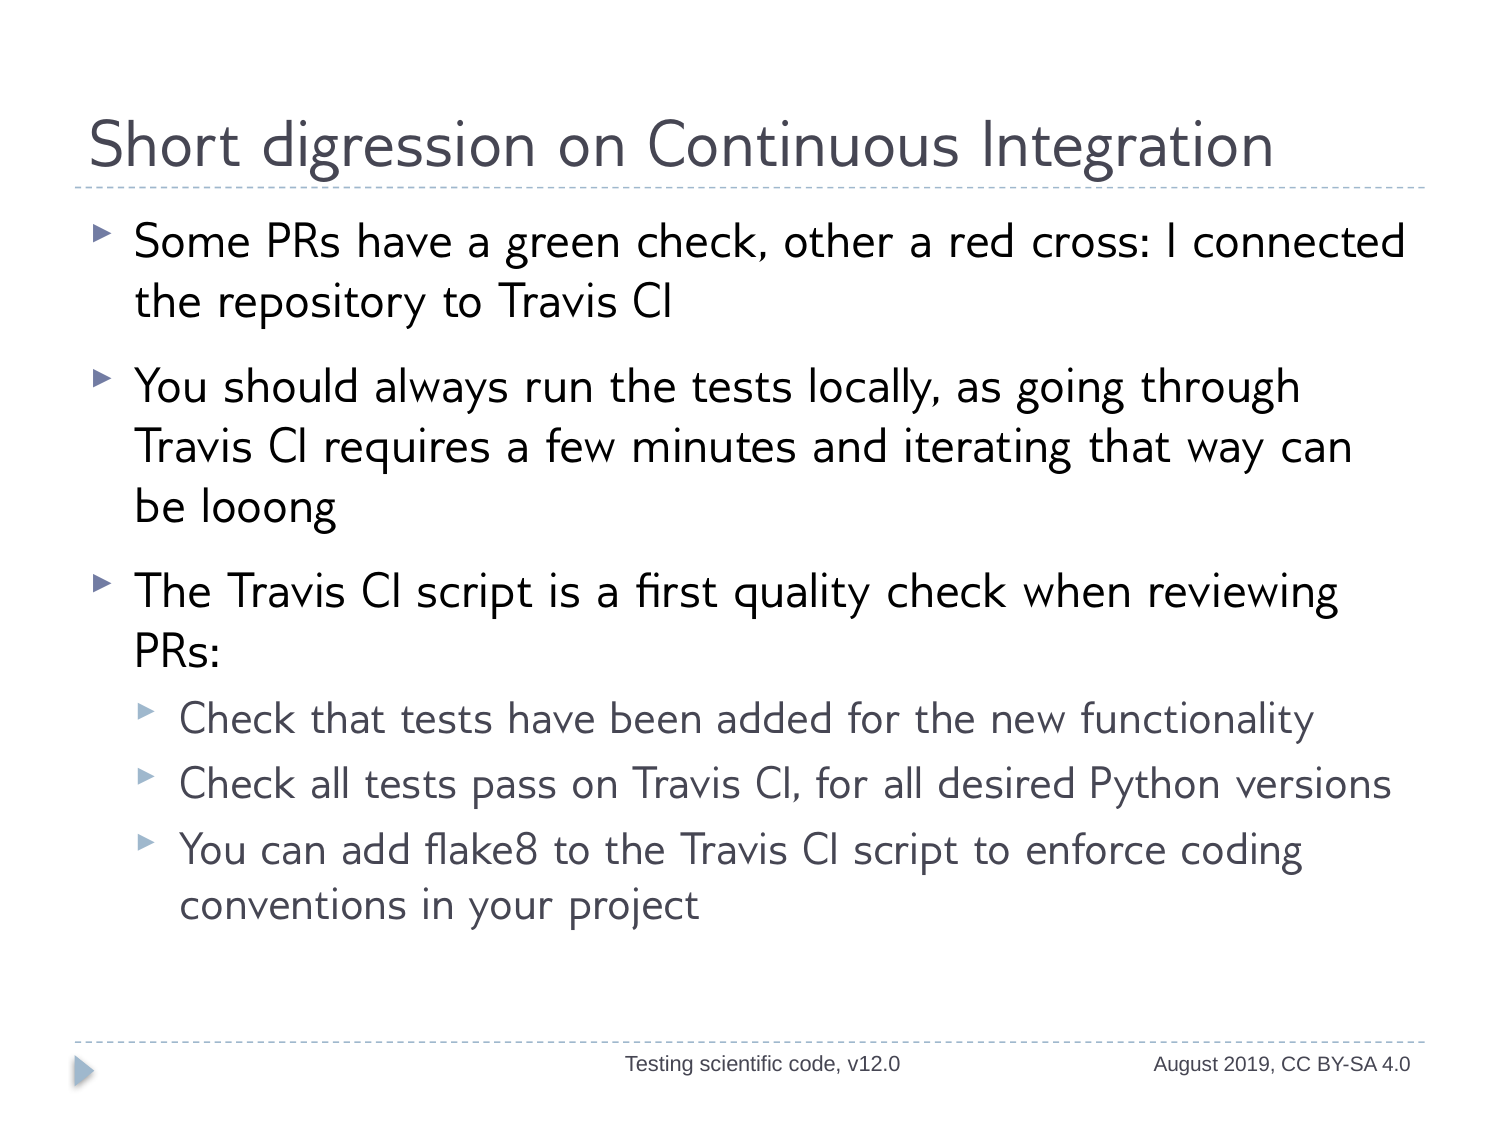

# Short digression on Continuous Integration
Some PRs have a green check, other a red cross: I connected the repository to Travis CI
You should always run the tests locally, as going through Travis CI requires a few minutes and iterating that way can be looong
The Travis CI script is a first quality check when reviewing PRs:
Check that tests have been added for the new functionality
Check all tests pass on Travis CI, for all desired Python versions
You can add flake8 to the Travis CI script to enforce coding conventions in your project
Testing scientific code, v12.0
August 2019, CC BY-SA 4.0